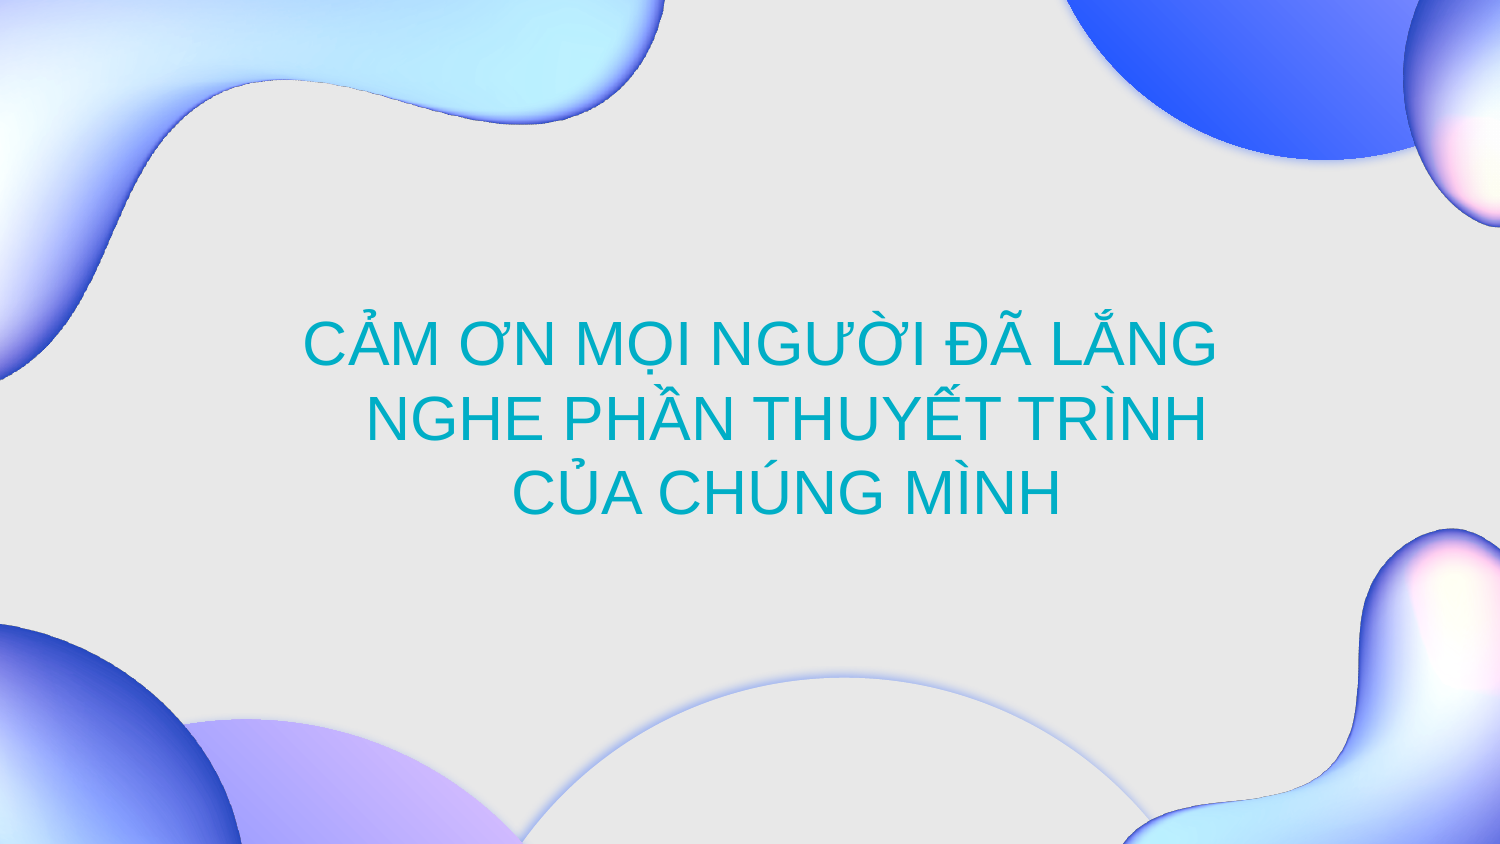

CẢM ƠN MỌI NGƯỜI ĐÃ LẮNG NGHE PHẦN THUYẾT TRÌNH CỦA CHÚNG MÌNH